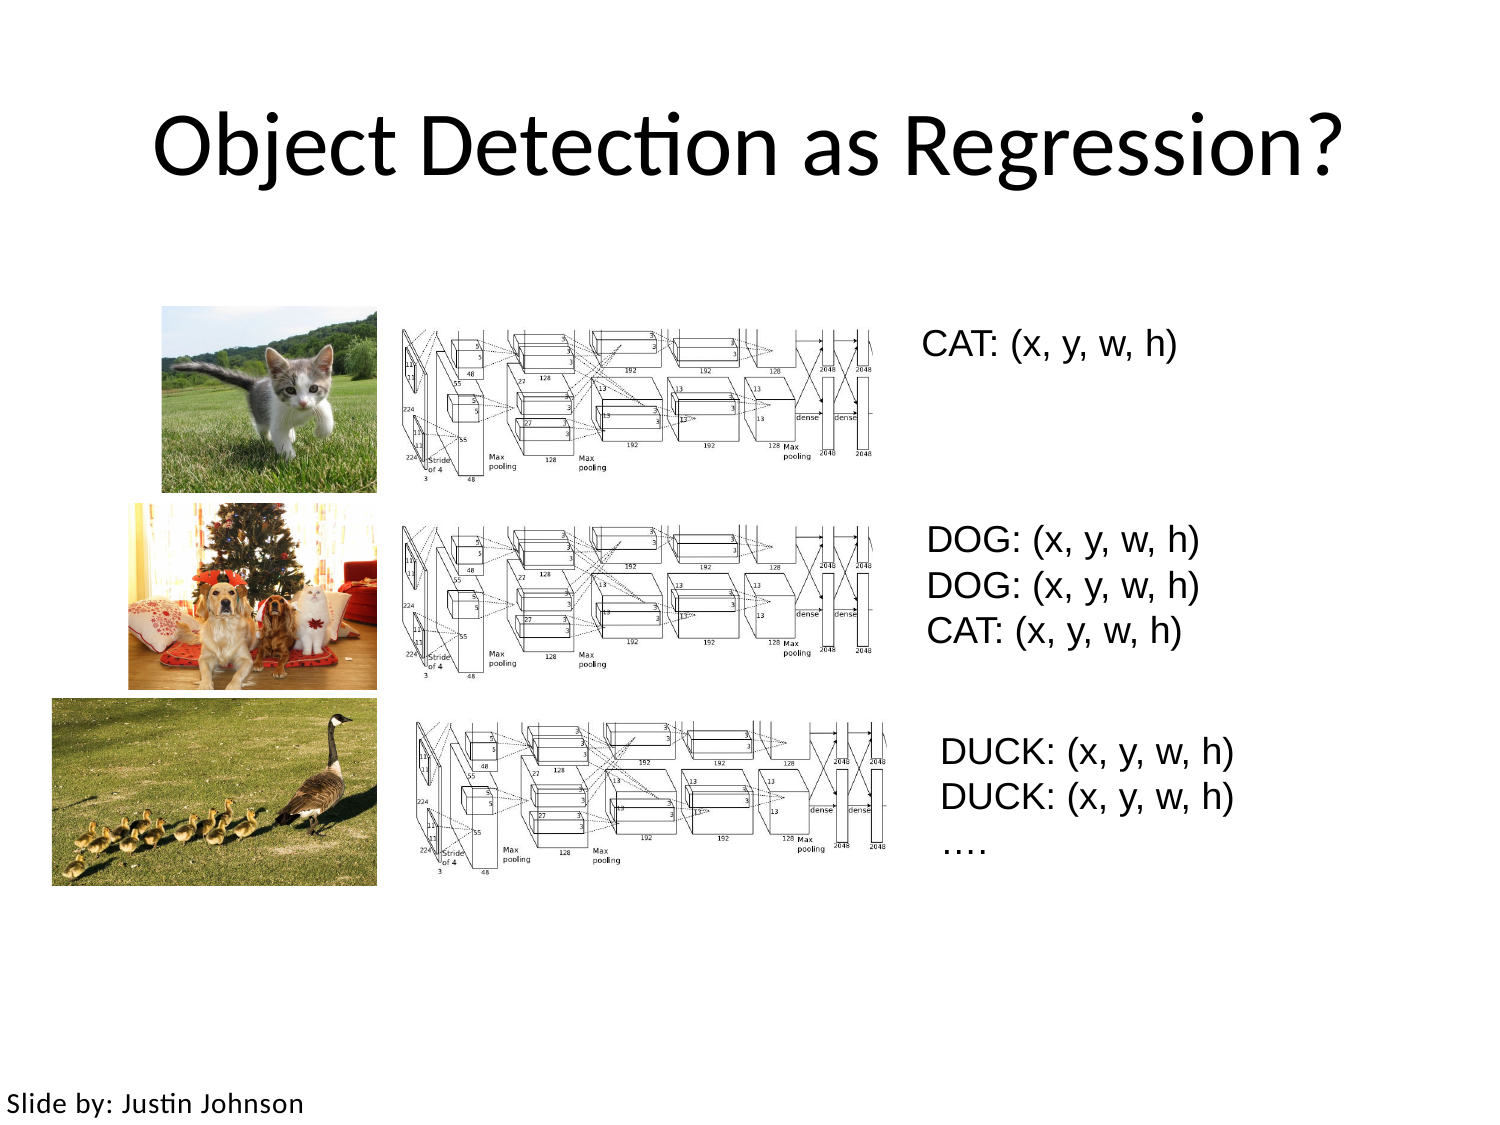

# Object Detection as Regression?

CAT: (x, y, w, h)

DOG: (x, y, w, h)
DOG: (x, y, w, h)
CAT: (x, y, w, h)

DUCK: (x, y, w, h)
DUCK: (x, y, w, h)
….

May 10, 2017
Fei-Fei Li & Justin Johnson & Serena Yeung
Lecture 11 -
150
Slide by: Justin Johnson